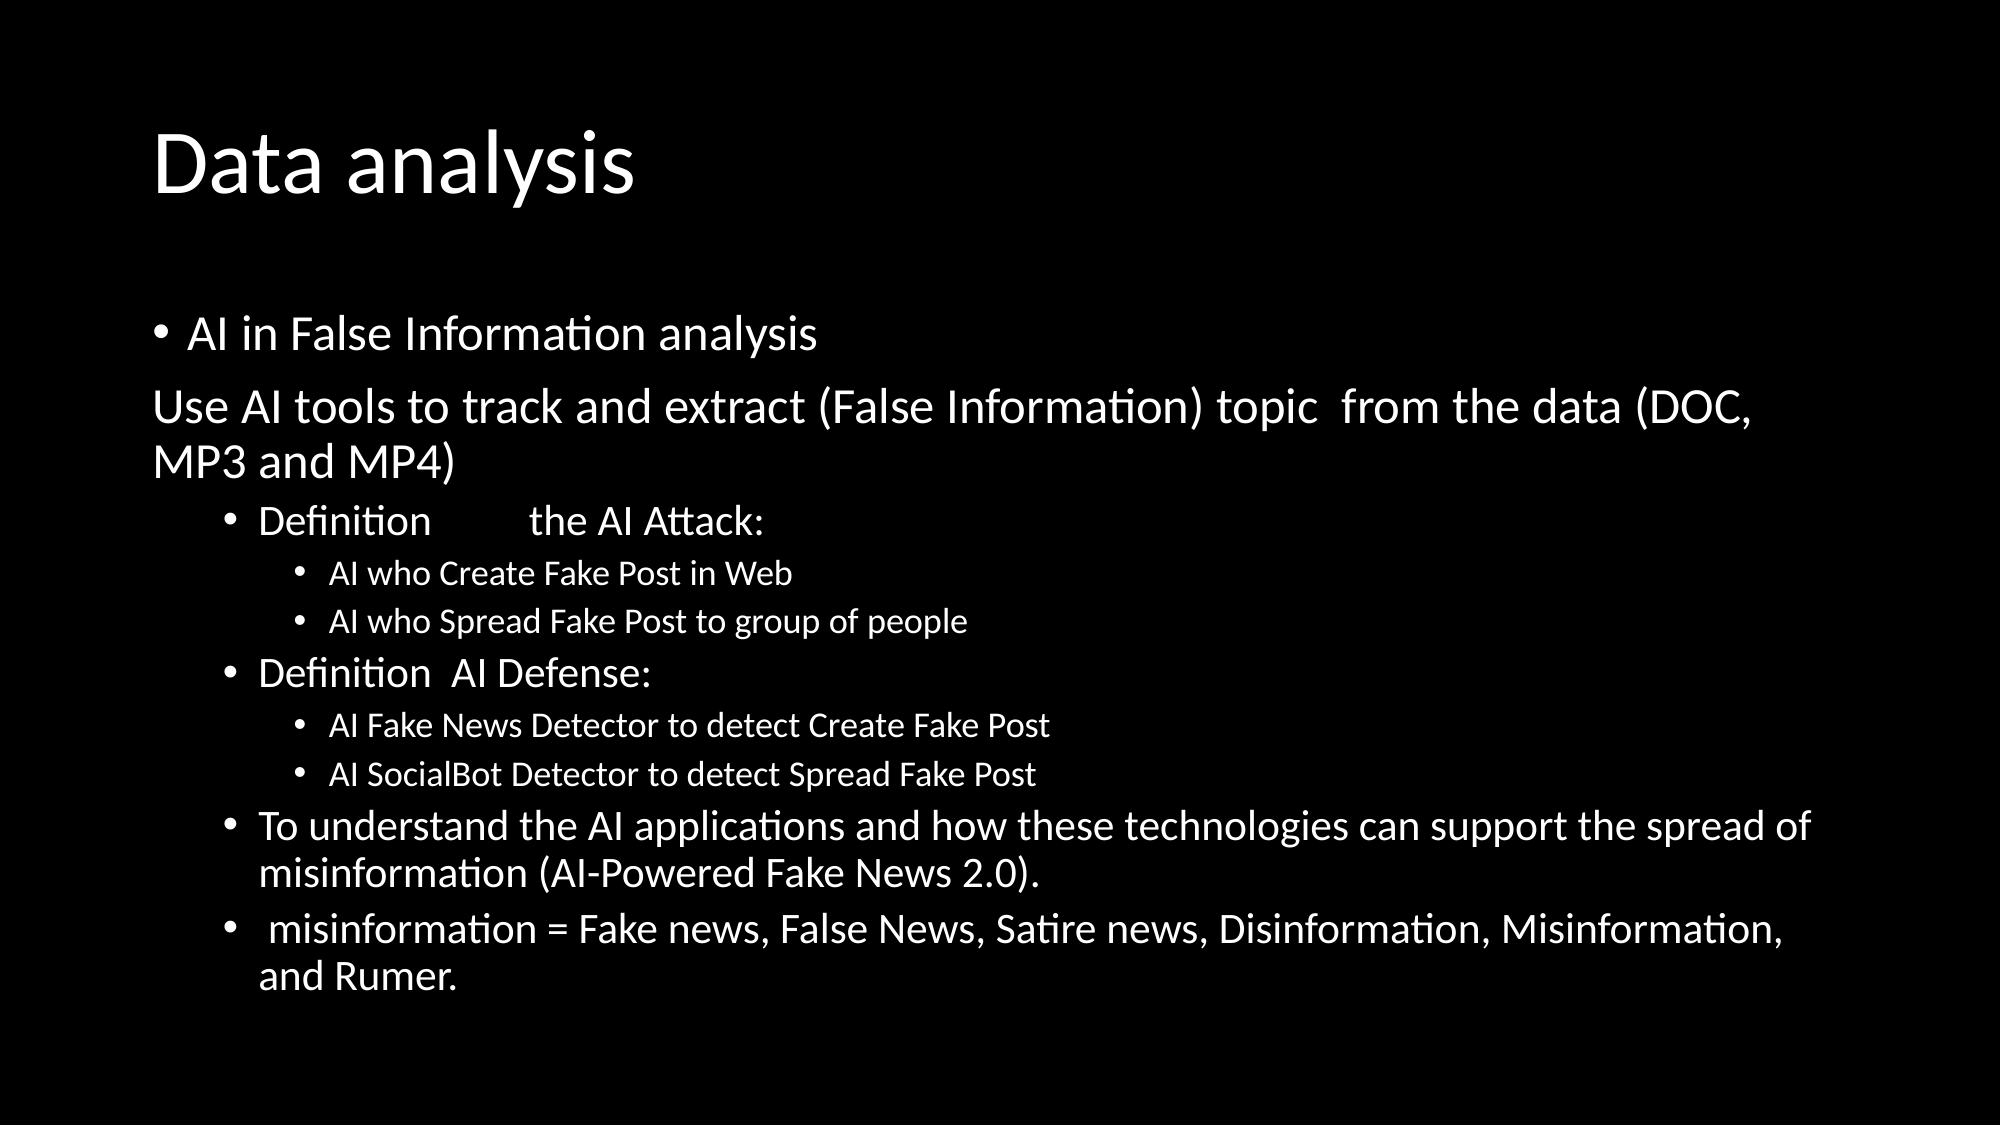

# Data analysis
AI in False Information analysis
Use AI tools to track and extract (False Information) topic  from the data (DOC, MP3 and MP4)
Definition	 the AI Attack:
AI who Create Fake Post in Web
AI who Spread Fake Post to group of people
Definition  AI Defense:
AI Fake News Detector to detect Create Fake Post
AI SocialBot Detector to detect Spread Fake Post
To understand the AI applications and how these technologies can support the spread of misinformation (AI-Powered Fake News 2.0).
 misinformation = Fake news, False News, Satire news, Disinformation, Misinformation, and Rumer.